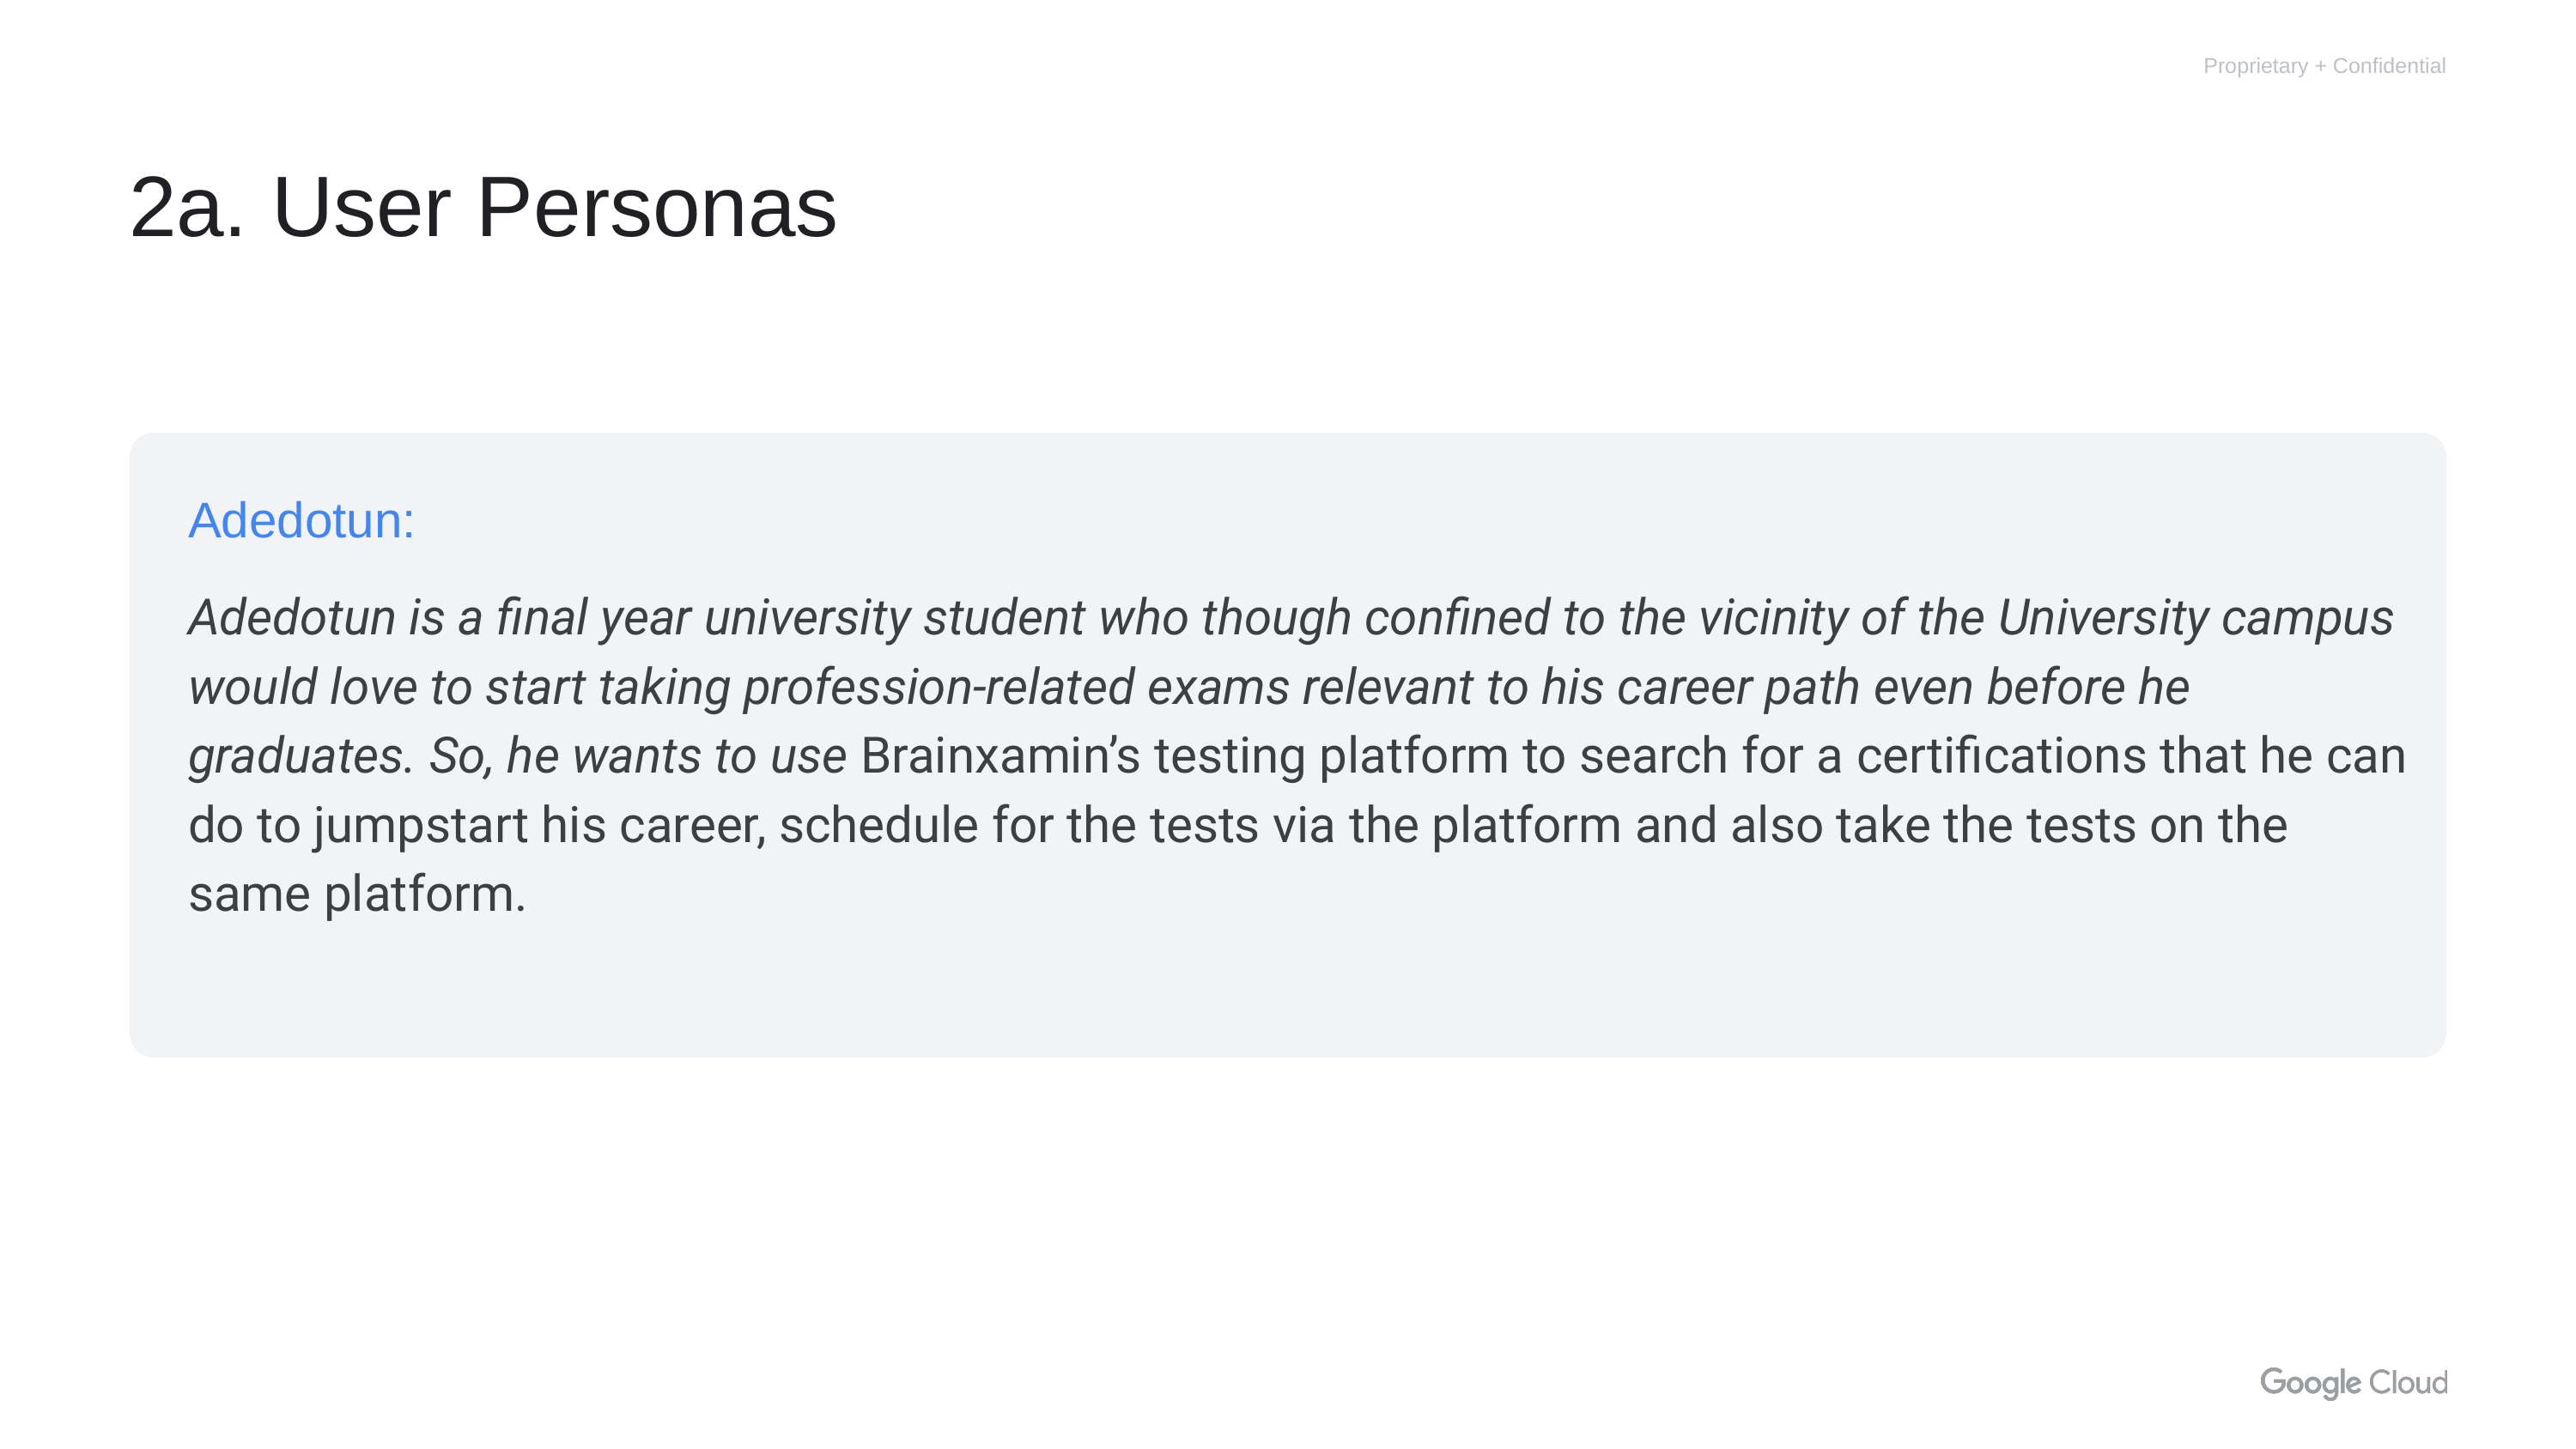

# 2a. User Personas
Adedotun:
Adedotun is a final year university student who though confined to the vicinity of the University campus would love to start taking profession-related exams relevant to his career path even before he graduates. So, he wants to use Brainxamin’s testing platform to search for a certifications that he can do to jumpstart his career, schedule for the tests via the platform and also take the tests on the same platform.